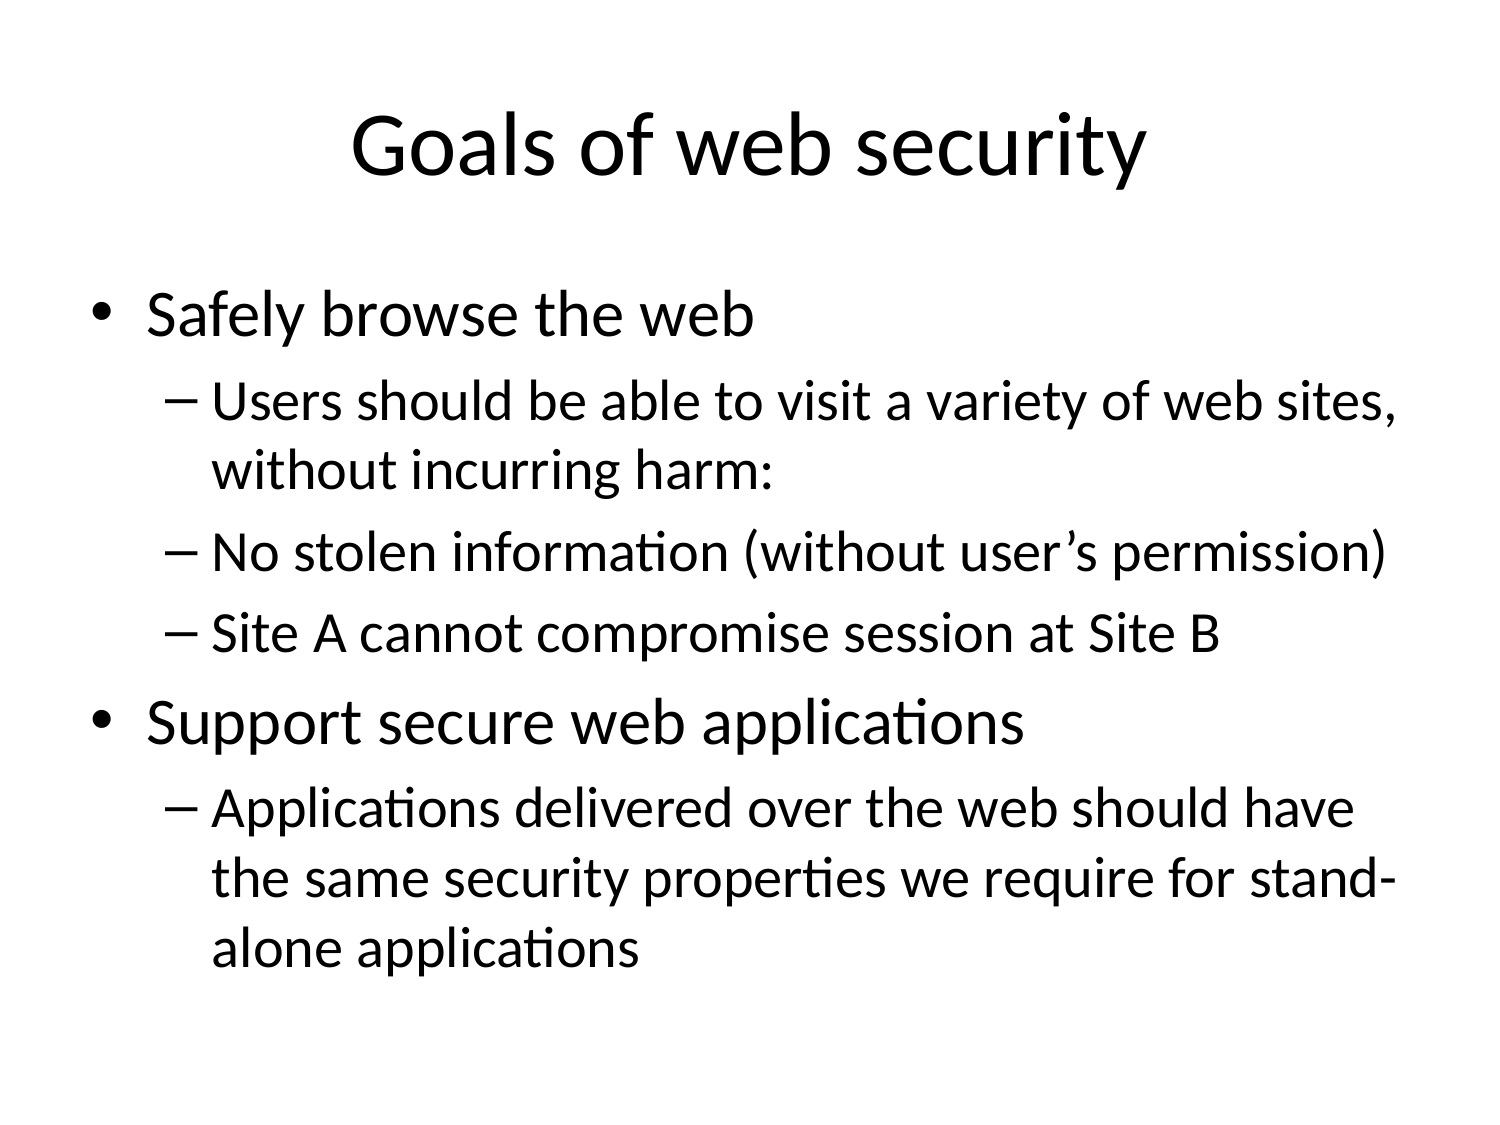

# Goals of web security
Safely browse the web
Users should be able to visit a variety of web sites, without incurring harm:
No stolen information (without user’s permission)
Site A cannot compromise session at Site B
Support secure web applications
Applications delivered over the web should have the same security properties we require for stand-alone applications